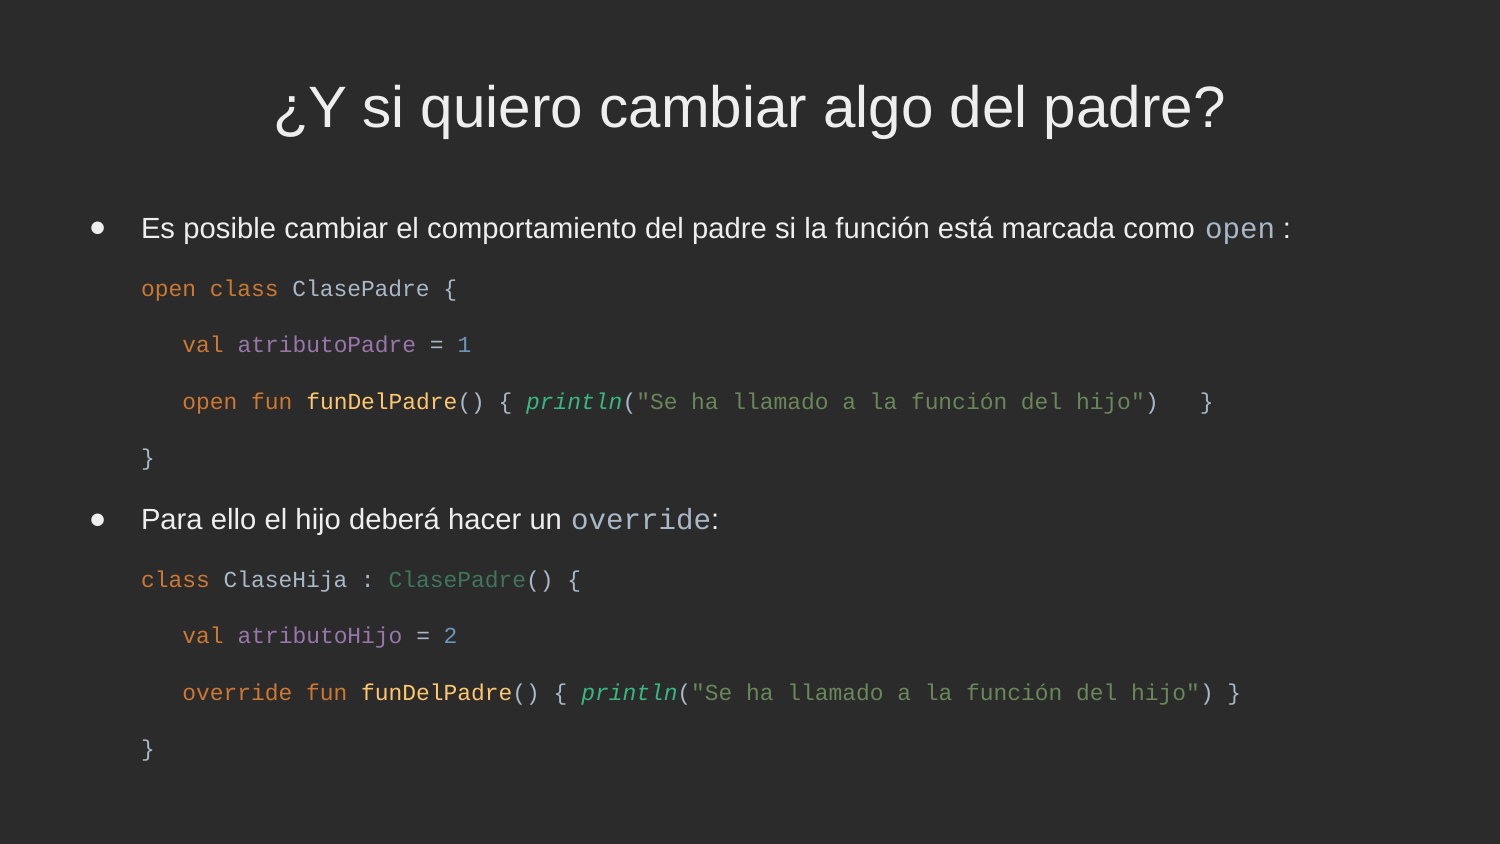

¿Y si quiero cambiar algo del padre?
Es posible cambiar el comportamiento del padre si la función está marcada como open :
open class ClasePadre {
   val atributoPadre = 1
   open fun funDelPadre() { println("Se ha llamado a la función del hijo")   }
}
Para ello el hijo deberá hacer un override:
class ClaseHija : ClasePadre() {
   val atributoHijo = 2
   override fun funDelPadre() { println("Se ha llamado a la función del hijo") }
}